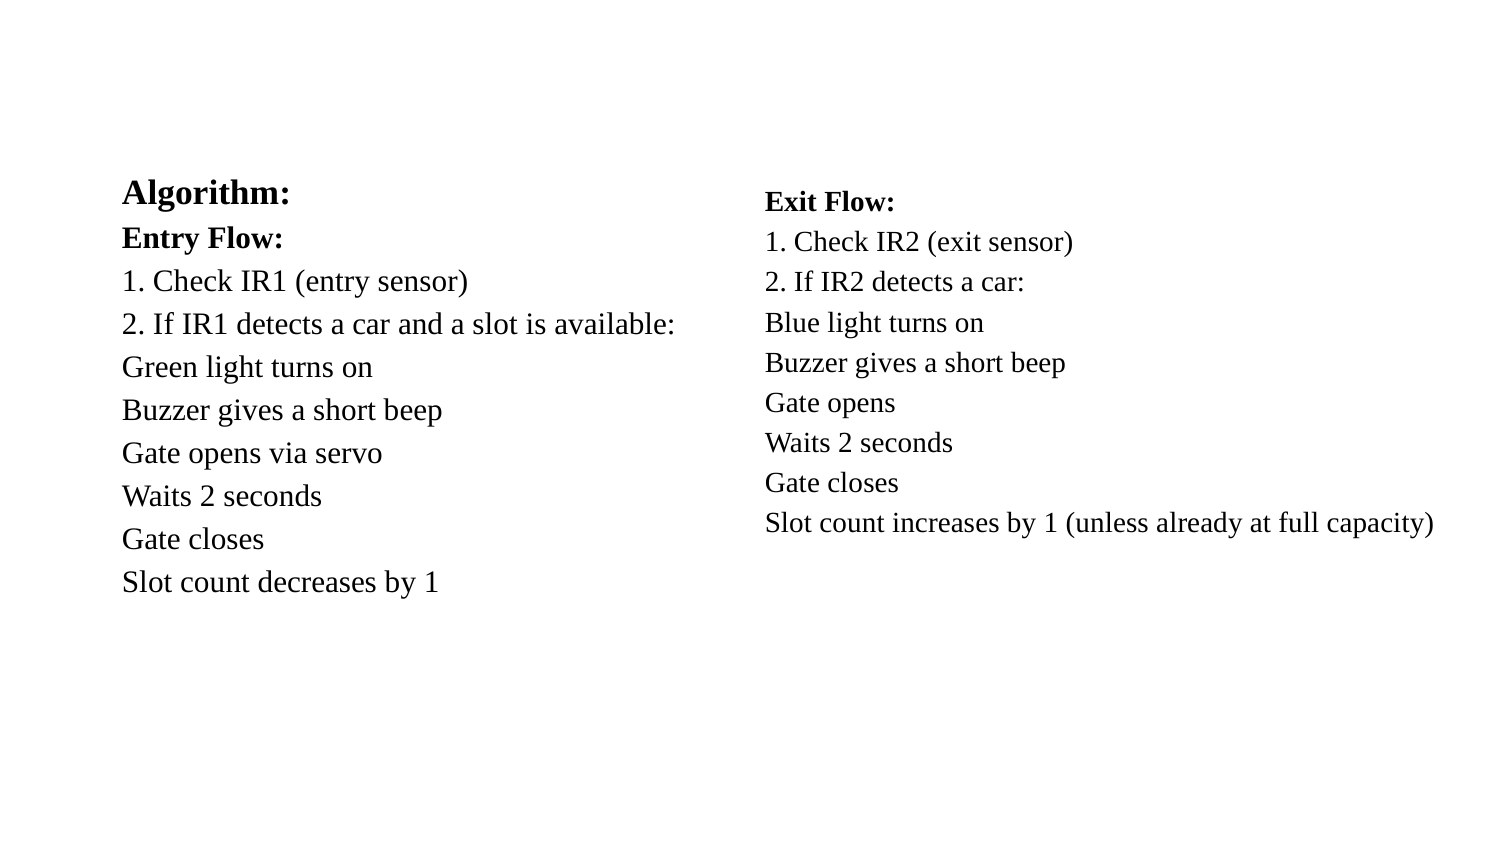

Algorithm:
Entry Flow:
1. Check IR1 (entry sensor)
2. If IR1 detects a car and a slot is available:
Green light turns on
Buzzer gives a short beep
Gate opens via servo
Waits 2 seconds
Gate closes
Slot count decreases by 1

Exit Flow:
1. Check IR2 (exit sensor)
2. If IR2 detects a car:
Blue light turns on
Buzzer gives a short beep
Gate opens
Waits 2 seconds
Gate closes
Slot count increases by 1 (unless already at full capacity)